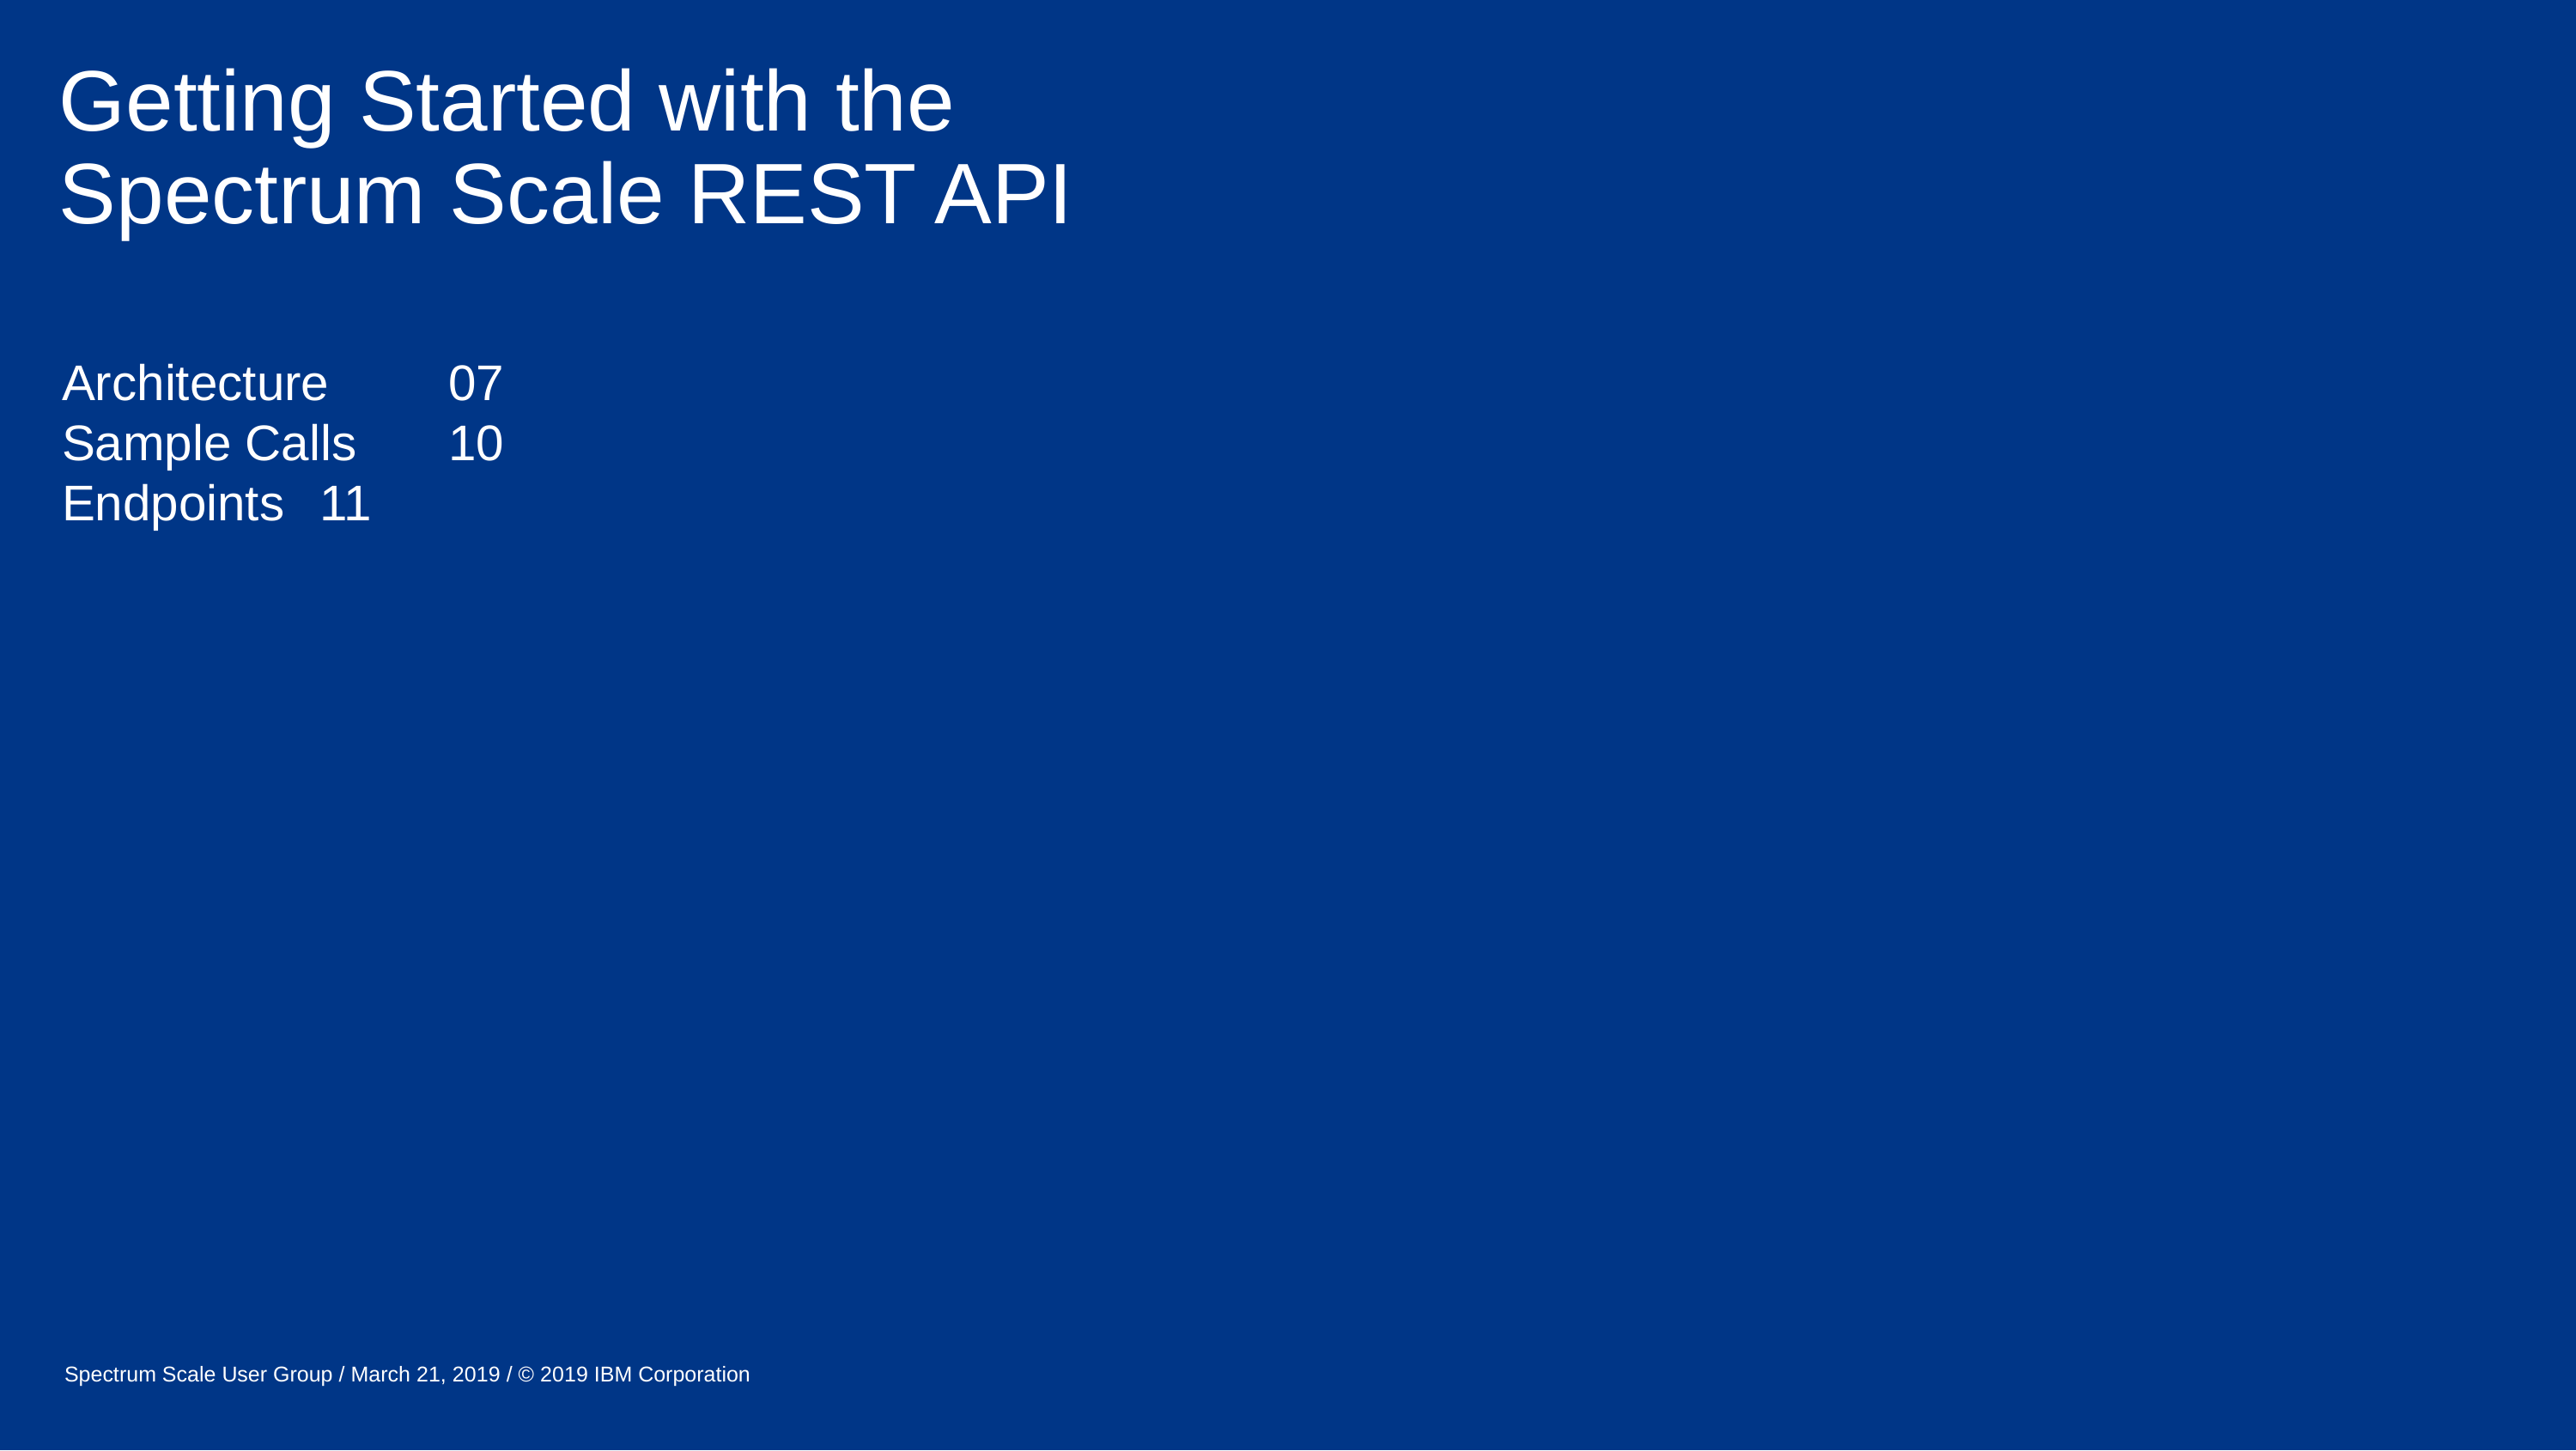

# Getting Started with the Spectrum Scale REST API
Architecture	07
Sample Calls	10
Endpoints	11

Spectrum Scale User Group / March 21, 2019 / © 2019 IBM Corporation